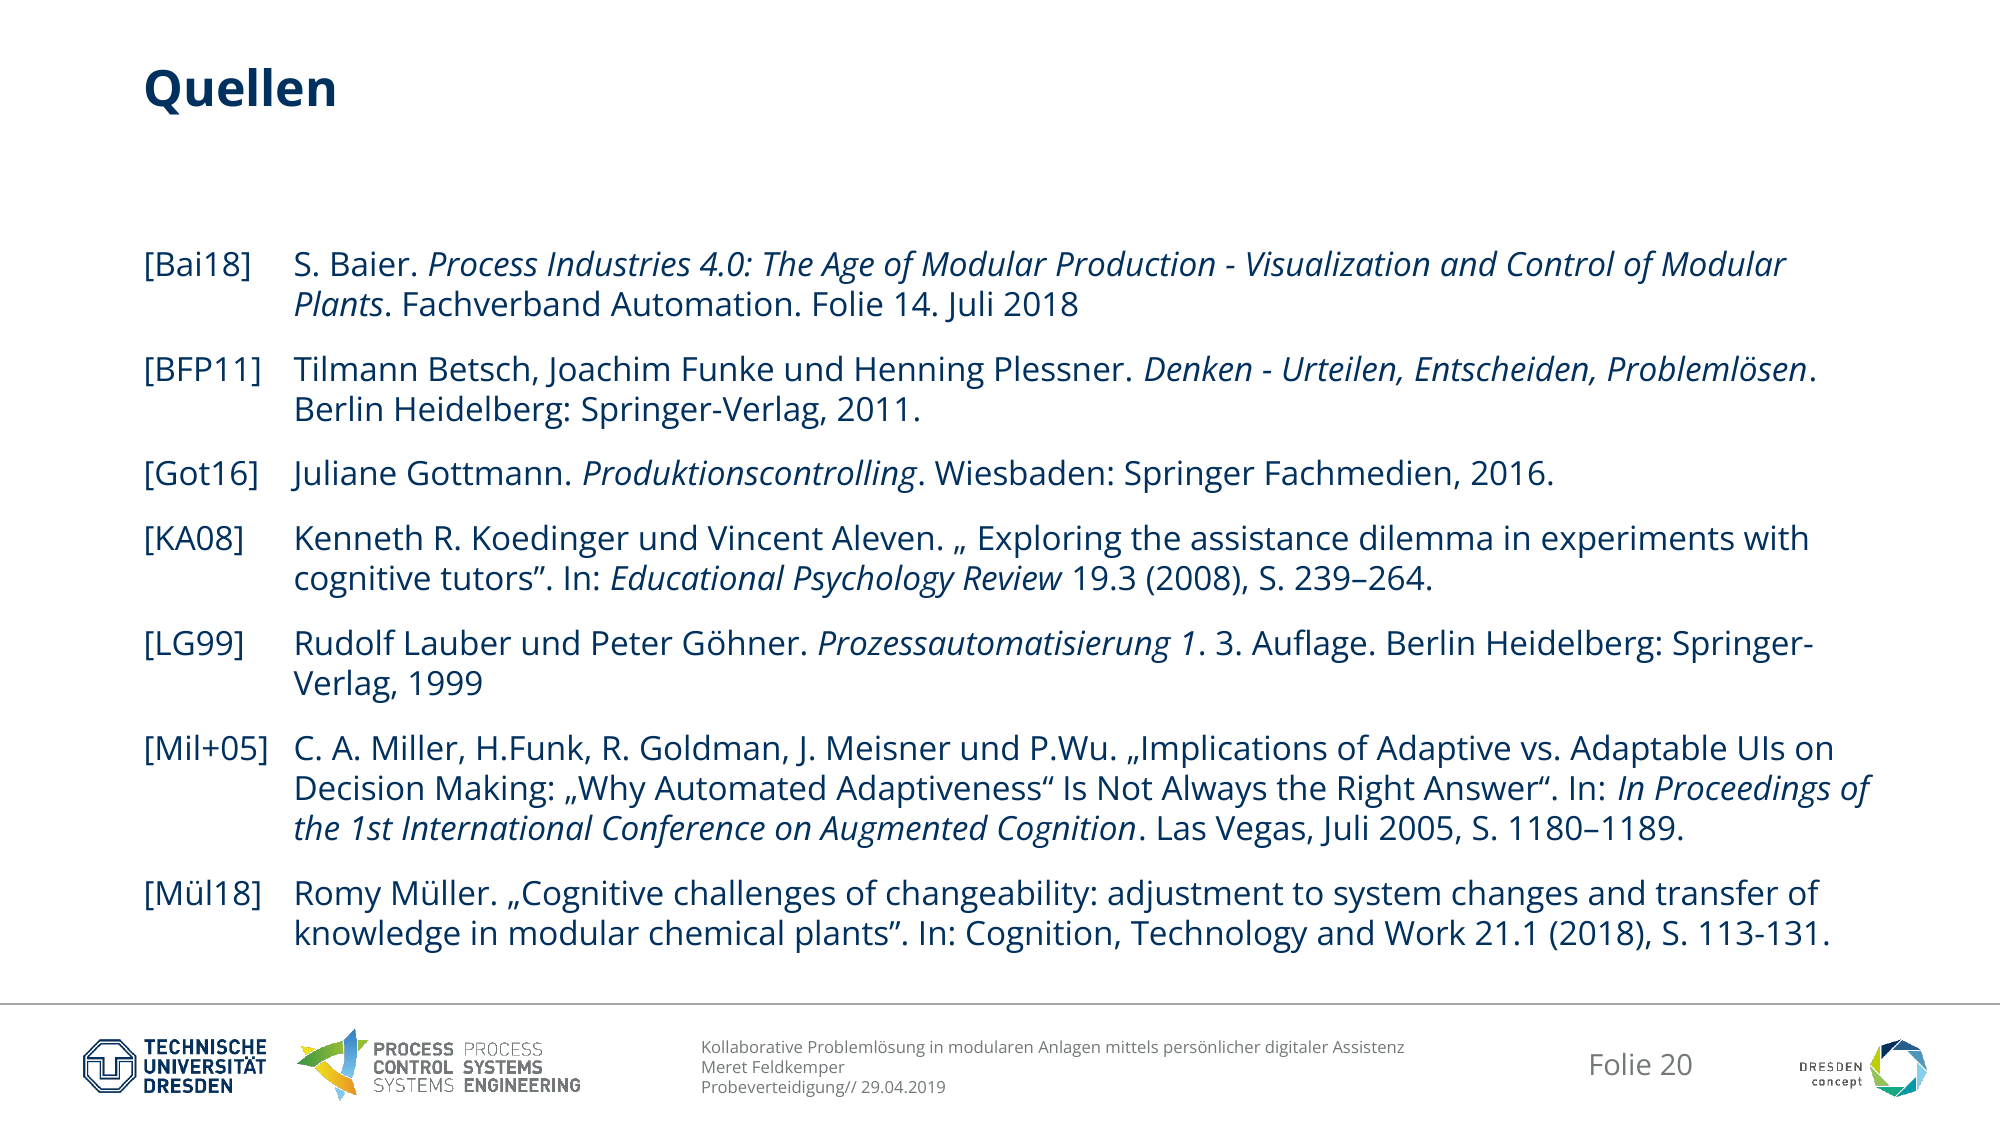

# Quellen
[Bai18] 	S. Baier. Process Industries 4.0: The Age of Modular Production - Visualization and Control of Modular 	Plants. Fachverband Automation. Folie 14. Juli 2018
[BFP11]	Tilmann Betsch, Joachim Funke und Henning Plessner. Denken - Urteilen, Entscheiden, Problemlösen. 	Berlin Heidelberg: ﻿Springer-Verlag, 2011.
[Got16]	Juliane Gottmann. Produktionscontrolling. Wiesbaden: Springer Fachmedien, 2016.
[KA08]	Kenneth R. Koedinger und Vincent Aleven. „ Exploring the assistance dilemma in experiments with 	cognitive tutors”. In: Educational Psychology Review 19.3 (2008), S. 239–264.
[LG99]	Rudolf Lauber und Peter Göhner. Prozessautomatisierung 1. 3. Auflage. Berlin Heidelberg: Springer-	Verlag, 1999
[Mil+05]	C. A. Miller, H.Funk, R. Goldman, J. Meisner und P.Wu. „Implications of Adaptive vs. Adaptable UIs on 	Decision Making: „Why Automated Adaptiveness“ Is Not Always the Right Answer“. In: In Proceedings of 	the 1st International Conference on Augmented Cognition. Las Vegas, Juli 2005, S. 1180–1189.
[Mül18]	Romy Müller. „Cognitive challenges of changeability: adjustment to system changes and transfer of 	knowledge in modular chemical plants”. In: Cognition, Technology and Work 21.1 (2018), S. 113-131.